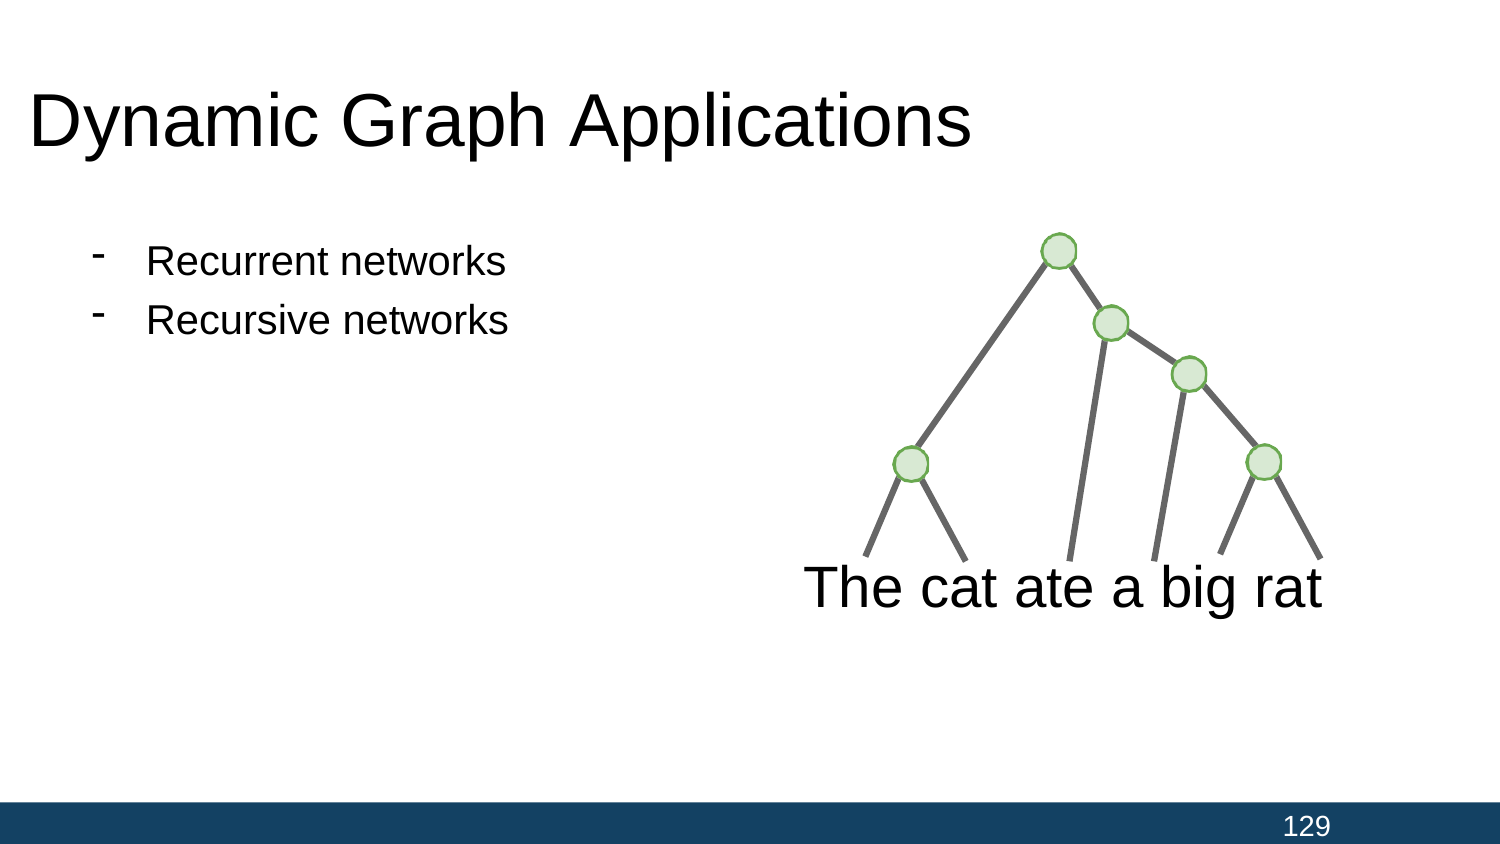

# Dynamic Graph Applications
Recurrent networks
Recursive networks

The cat ate a big rat